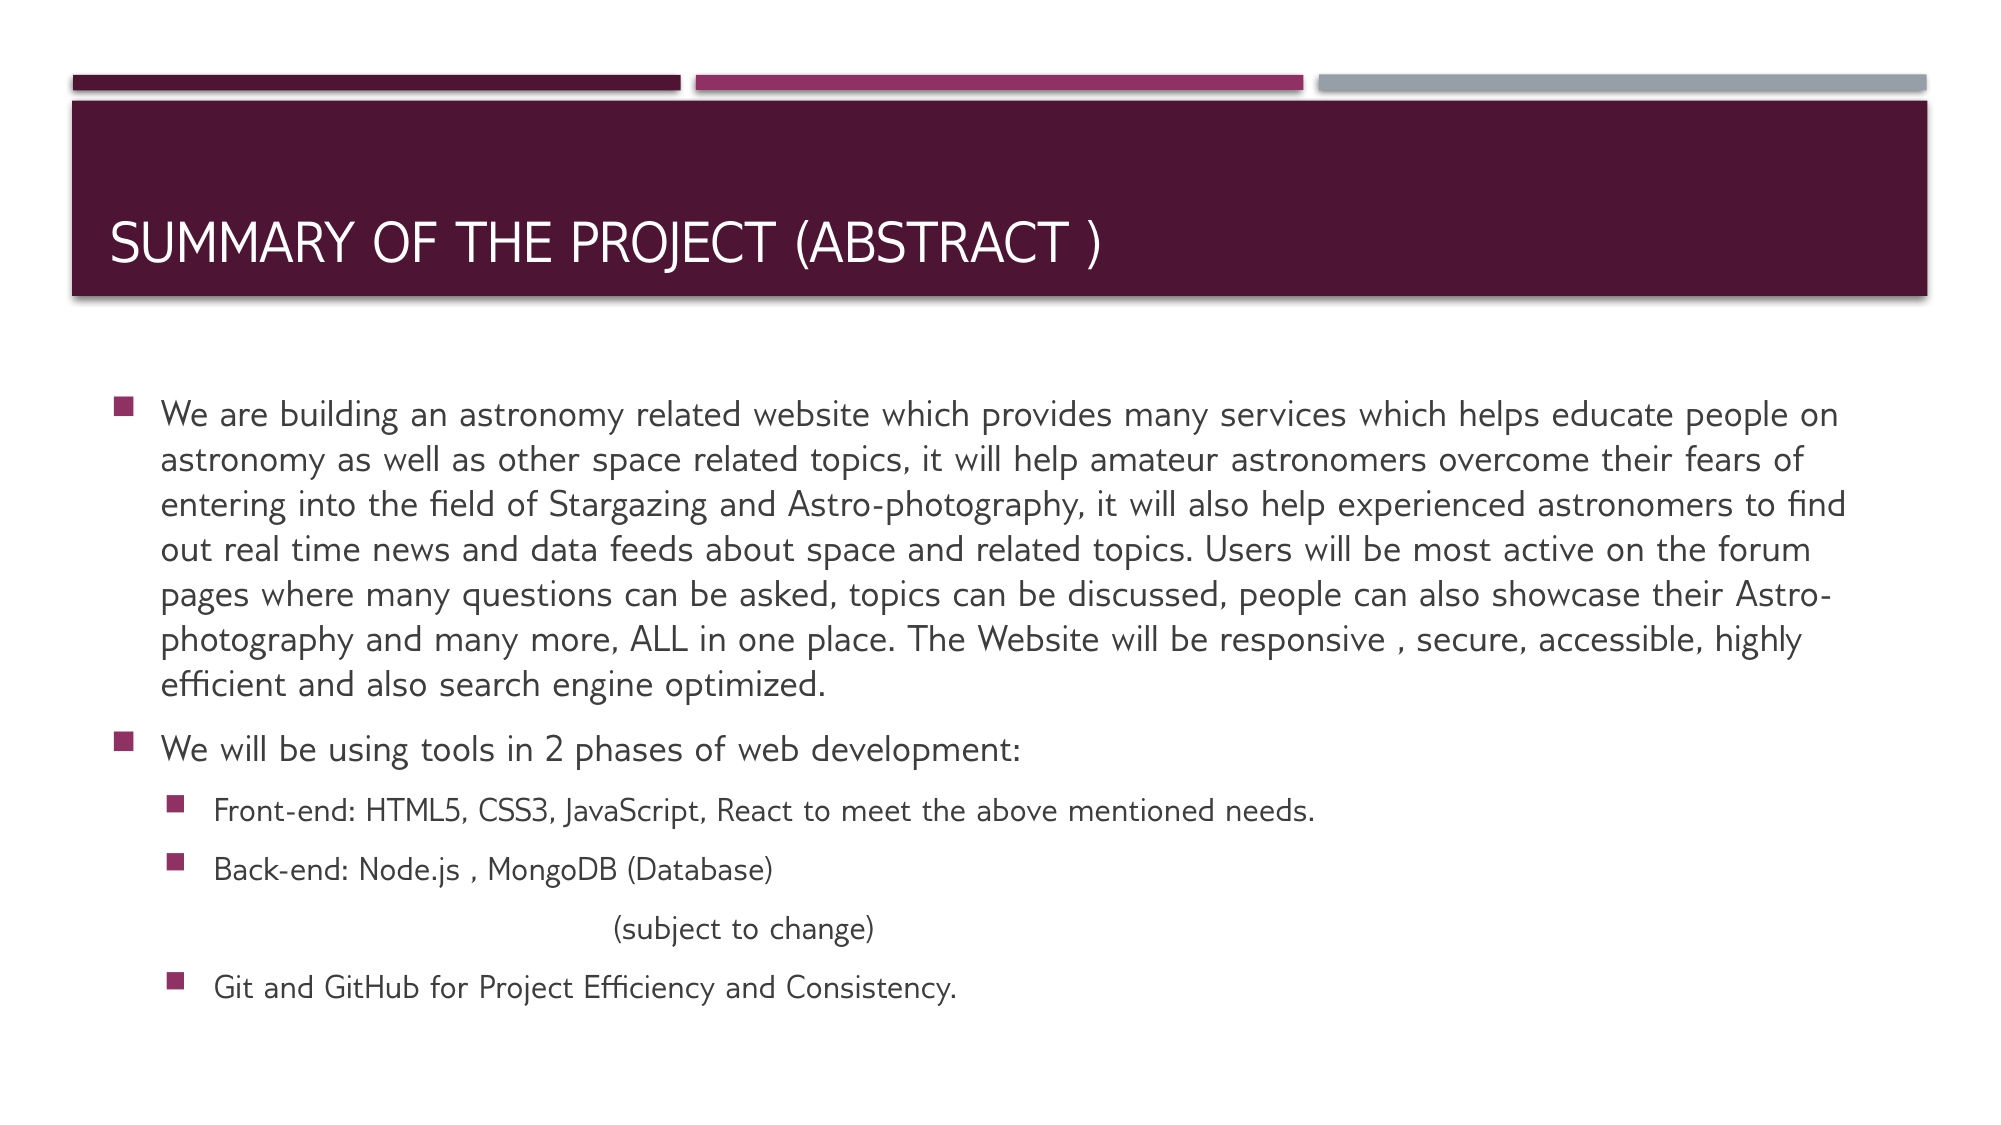

# Summary of the project (abstract )
We are building an astronomy related website which provides many services which helps educate people on astronomy as well as other space related topics, it will help amateur astronomers overcome their fears of entering into the field of Stargazing and Astro-photography, it will also help experienced astronomers to find out real time news and data feeds about space and related topics. Users will be most active on the forum pages where many questions can be asked, topics can be discussed, people can also showcase their Astro-photography and many more, ALL in one place. The Website will be responsive , secure, accessible, highly efficient and also search engine optimized.
We will be using tools in 2 phases of web development:
Front-end: HTML5, CSS3, JavaScript, React to meet the above mentioned needs.
Back-end: Node.js , MongoDB (Database)
 			(subject to change)
Git and GitHub for Project Efficiency and Consistency.